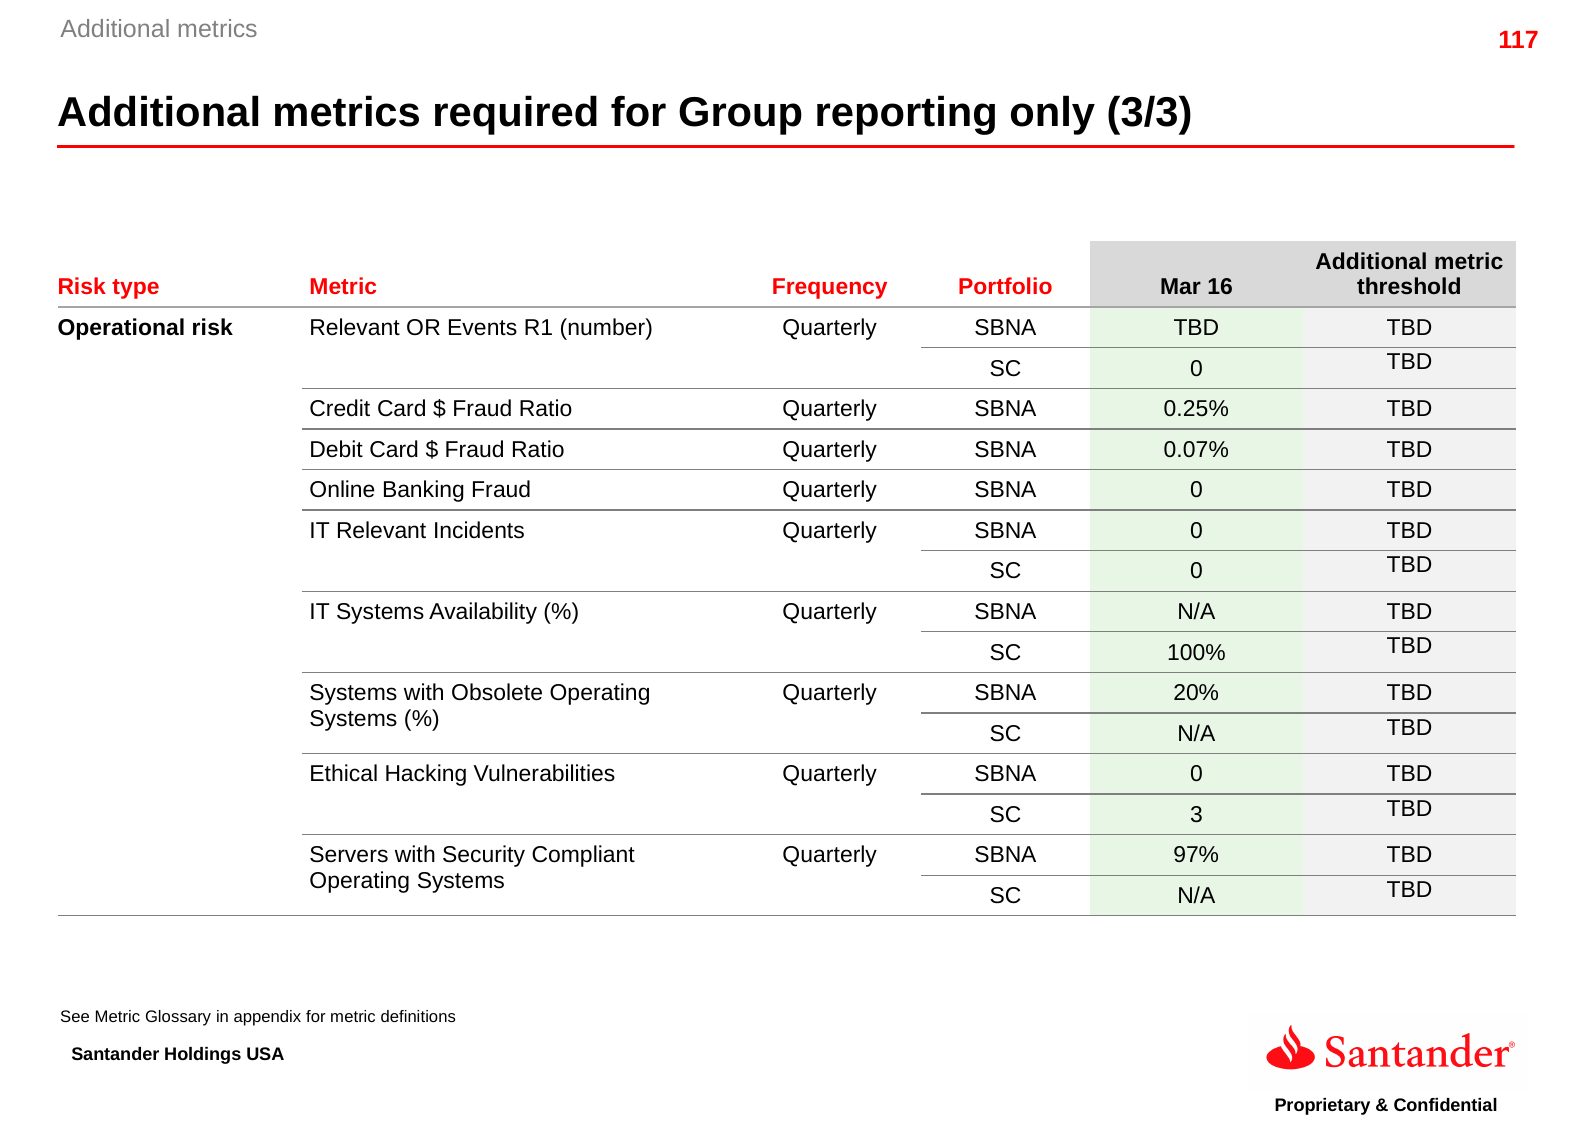

Additional metrics
Additional metrics required for Group reporting only (3/3)
| Risk type | Metric | Frequency | Portfolio | Mar 16 | Additional metric threshold |
| --- | --- | --- | --- | --- | --- |
| Operational risk | Relevant OR Events R1 (number) | Quarterly | SBNA | TBD | TBD |
|  |  |  | SC | 0 | TBD |
|  | Credit Card $ Fraud Ratio | Quarterly | SBNA | 0.25% | TBD |
|  | Debit Card $ Fraud Ratio | Quarterly | SBNA | 0.07% | TBD |
|  | Online Banking Fraud | Quarterly | SBNA | 0 | TBD |
|  | IT Relevant Incidents | Quarterly | SBNA | 0 | TBD |
|  |  |  | SC | 0 | TBD |
|  | IT Systems Availability (%) | Quarterly | SBNA | N/A | TBD |
|  |  |  | SC | 100% | TBD |
|  | Systems with Obsolete Operating Systems (%) | Quarterly | SBNA | 20% | TBD |
|  |  |  | SC | N/A | TBD |
|  | Ethical Hacking Vulnerabilities | Quarterly | SBNA | 0 | TBD |
|  |  |  | SC | 3 | TBD |
|  | Servers with Security Compliant Operating Systems | Quarterly | SBNA | 97% | TBD |
|  |  |  | SC | N/A | TBD |
See Metric Glossary in appendix for metric definitions